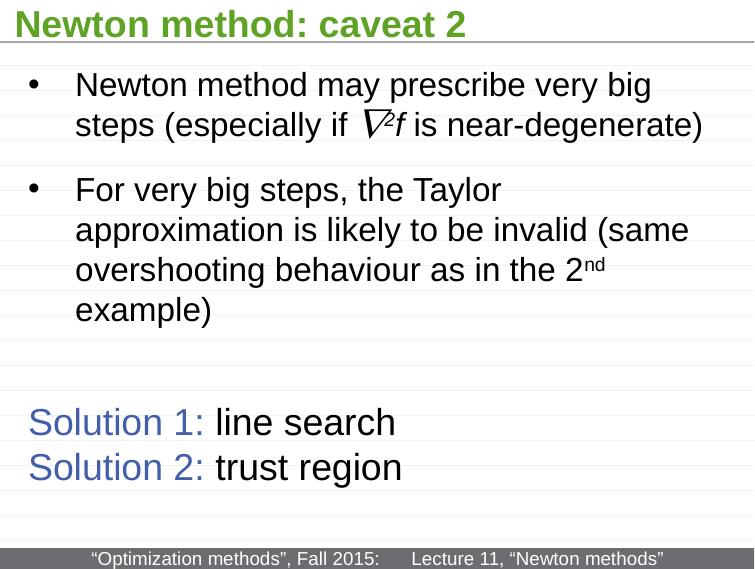

# Newton method: caveat 2
Newton method may prescribe very big steps (especially if ∇2f is near-degenerate)
For very big steps, the Taylor approximation is likely to be invalid (same overshooting behaviour as in the 2nd example)

Solution 1: line search
Solution 2: trust region